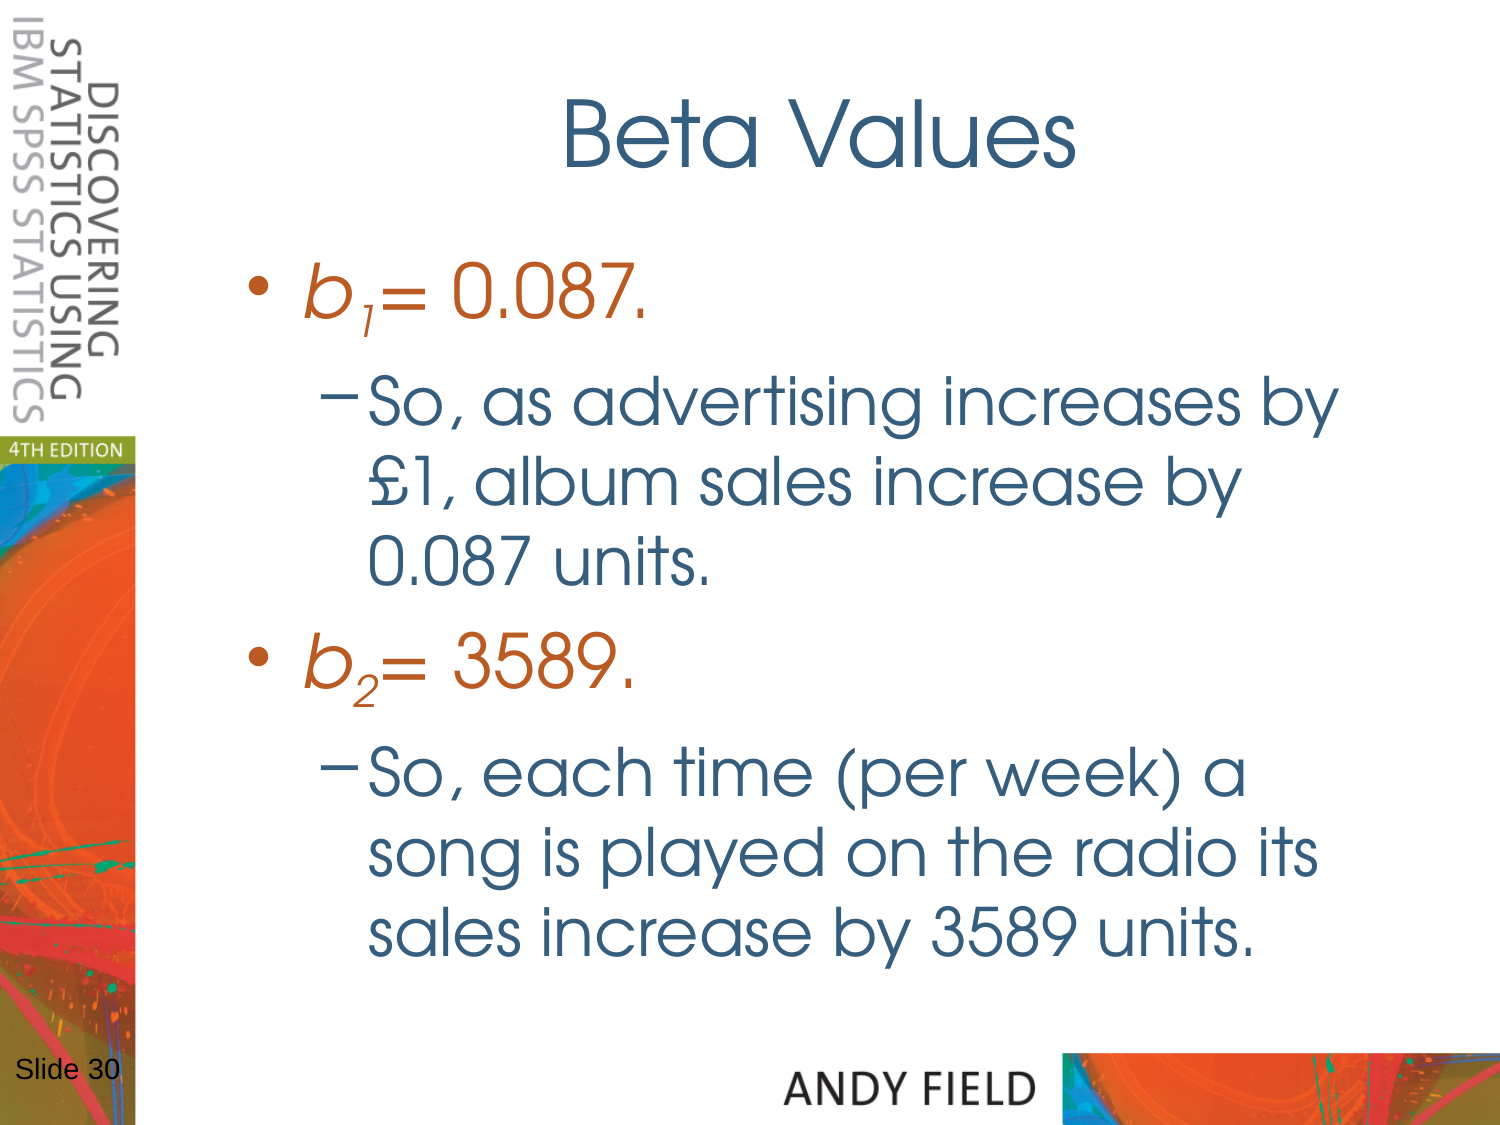

# Beta Values
b1= 0.087.
So, as advertising increases by £1, album sales increase by 0.087 units.
b2= 3589.
So, each time (per week) a song is played on the radio its sales increase by 3589 units.
Slide 30